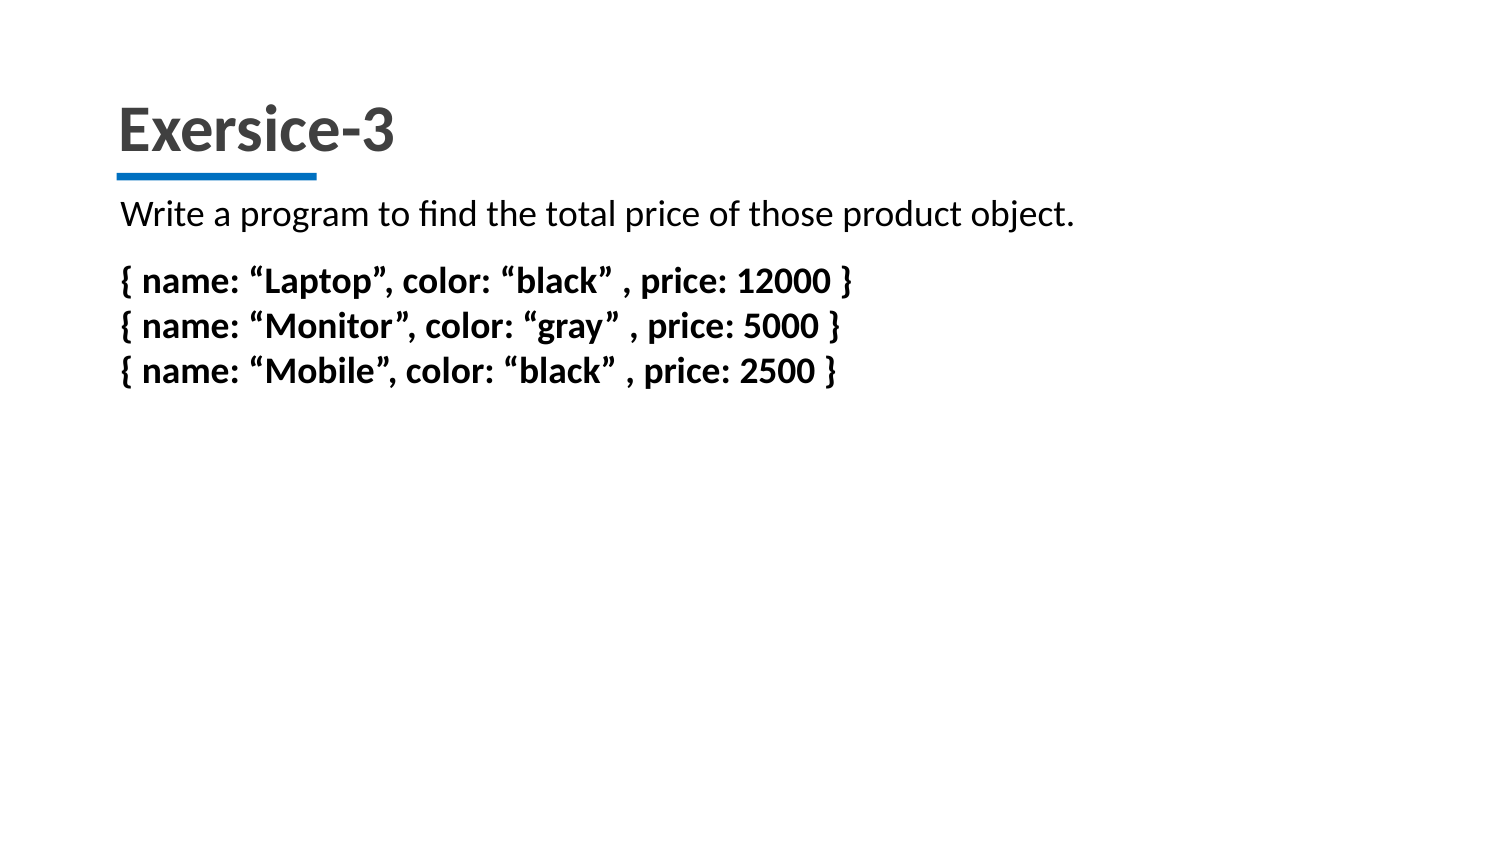

Exersice-3

Write a program to find the total price of those product object.

{ name: “Laptop”, color: “black” , price: 12000 }
{ name: “Monitor”, color: “gray” , price: 5000 }
{ name: “Mobile”, color: “black” , price: 2500 }